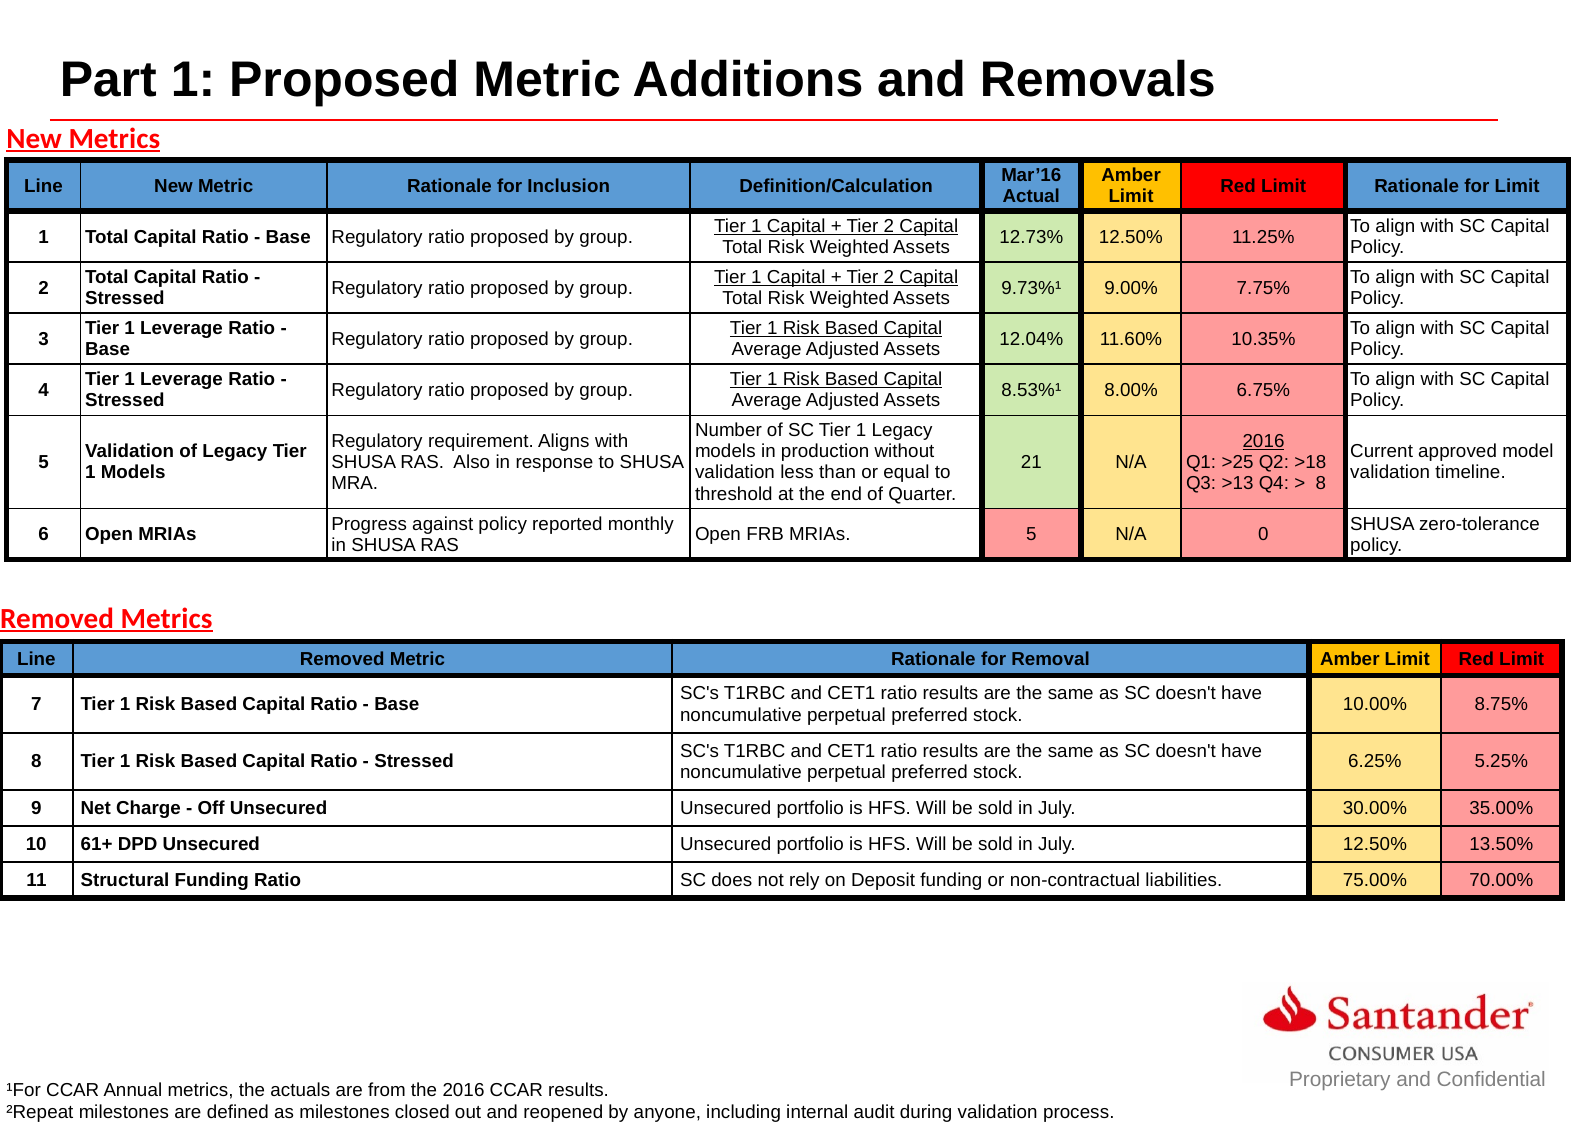

Part 1: Proposed Metric Additions and Removals
New Metrics
| Line | New Metric | Rationale for Inclusion | Definition/Calculation | Mar’16 Actual | Amber Limit | Red Limit | Rationale for Limit |
| --- | --- | --- | --- | --- | --- | --- | --- |
| 1 | Total Capital Ratio - Base | Regulatory ratio proposed by group. | Tier 1 Capital + Tier 2 Capital Total Risk Weighted Assets | 12.73% | 12.50% | 11.25% | To align with SC Capital Policy. |
| 2 | Total Capital Ratio - Stressed | Regulatory ratio proposed by group. | Tier 1 Capital + Tier 2 Capital Total Risk Weighted Assets | 9.73%¹ | 9.00% | 7.75% | To align with SC Capital Policy. |
| 3 | Tier 1 Leverage Ratio - Base | Regulatory ratio proposed by group. | Tier 1 Risk Based Capital Average Adjusted Assets | 12.04% | 11.60% | 10.35% | To align with SC Capital Policy. |
| 4 | Tier 1 Leverage Ratio - Stressed | Regulatory ratio proposed by group. | Tier 1 Risk Based Capital Average Adjusted Assets | 8.53%¹ | 8.00% | 6.75% | To align with SC Capital Policy. |
| 5 | Validation of Legacy Tier 1 Models | Regulatory requirement. Aligns with SHUSA RAS. Also in response to SHUSA MRA. | Number of SC Tier 1 Legacy models in production without validation less than or equal to threshold at the end of Quarter. | 21 | N/A | 2016 Q1: >25 Q2: >18 Q3: >13 Q4: > 8 | Current approved model validation timeline. |
| 6 | Open MRIAs | Progress against policy reported monthly in SHUSA RAS | Open FRB MRIAs. | 5 | N/A | 0 | SHUSA zero-tolerance policy. |
Removed Metrics
| Line | Removed Metric | Rationale for Removal | Amber Limit | Red Limit |
| --- | --- | --- | --- | --- |
| 7 | Tier 1 Risk Based Capital Ratio - Base | SC's T1RBC and CET1 ratio results are the same as SC doesn't have noncumulative perpetual preferred stock. | 10.00% | 8.75% |
| 8 | Tier 1 Risk Based Capital Ratio - Stressed | SC's T1RBC and CET1 ratio results are the same as SC doesn't have noncumulative perpetual preferred stock. | 6.25% | 5.25% |
| 9 | Net Charge - Off Unsecured | Unsecured portfolio is HFS. Will be sold in July. | 30.00% | 35.00% |
| 10 | 61+ DPD Unsecured | Unsecured portfolio is HFS. Will be sold in July. | 12.50% | 13.50% |
| 11 | Structural Funding Ratio | SC does not rely on Deposit funding or non-contractual liabilities. | 75.00% | 70.00% |
Proprietary and Confidential
¹For CCAR Annual metrics, the actuals are from the 2016 CCAR results.
²Repeat milestones are defined as milestones closed out and reopened by anyone, including internal audit during validation process.